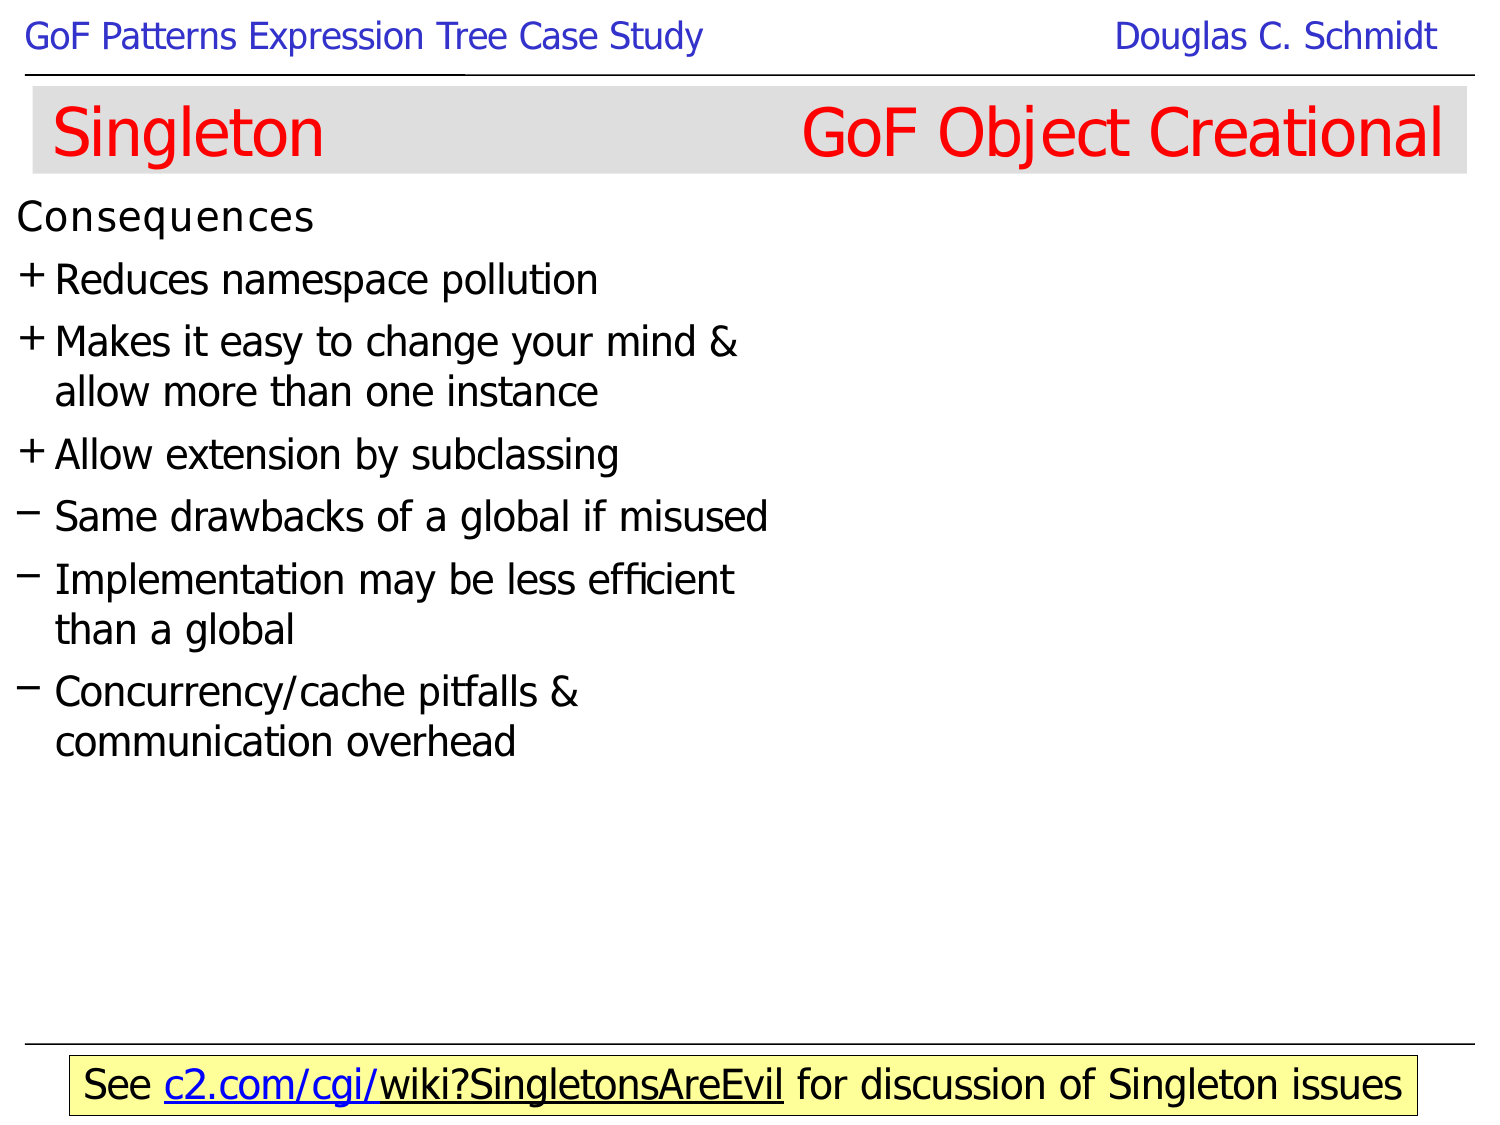

# Singleton                       GoF Object Creational
Consequences
Reduces namespace pollution
Makes it easy to change your mind & allow more than one instance
Allow extension by subclassing
Same drawbacks of a global if misused
Implementation may be less efficient than a global
Concurrency/cache pitfalls & communication overhead

See c2.com/cgi/wiki?SingletonsAreEvil for discussion of Singleton issues